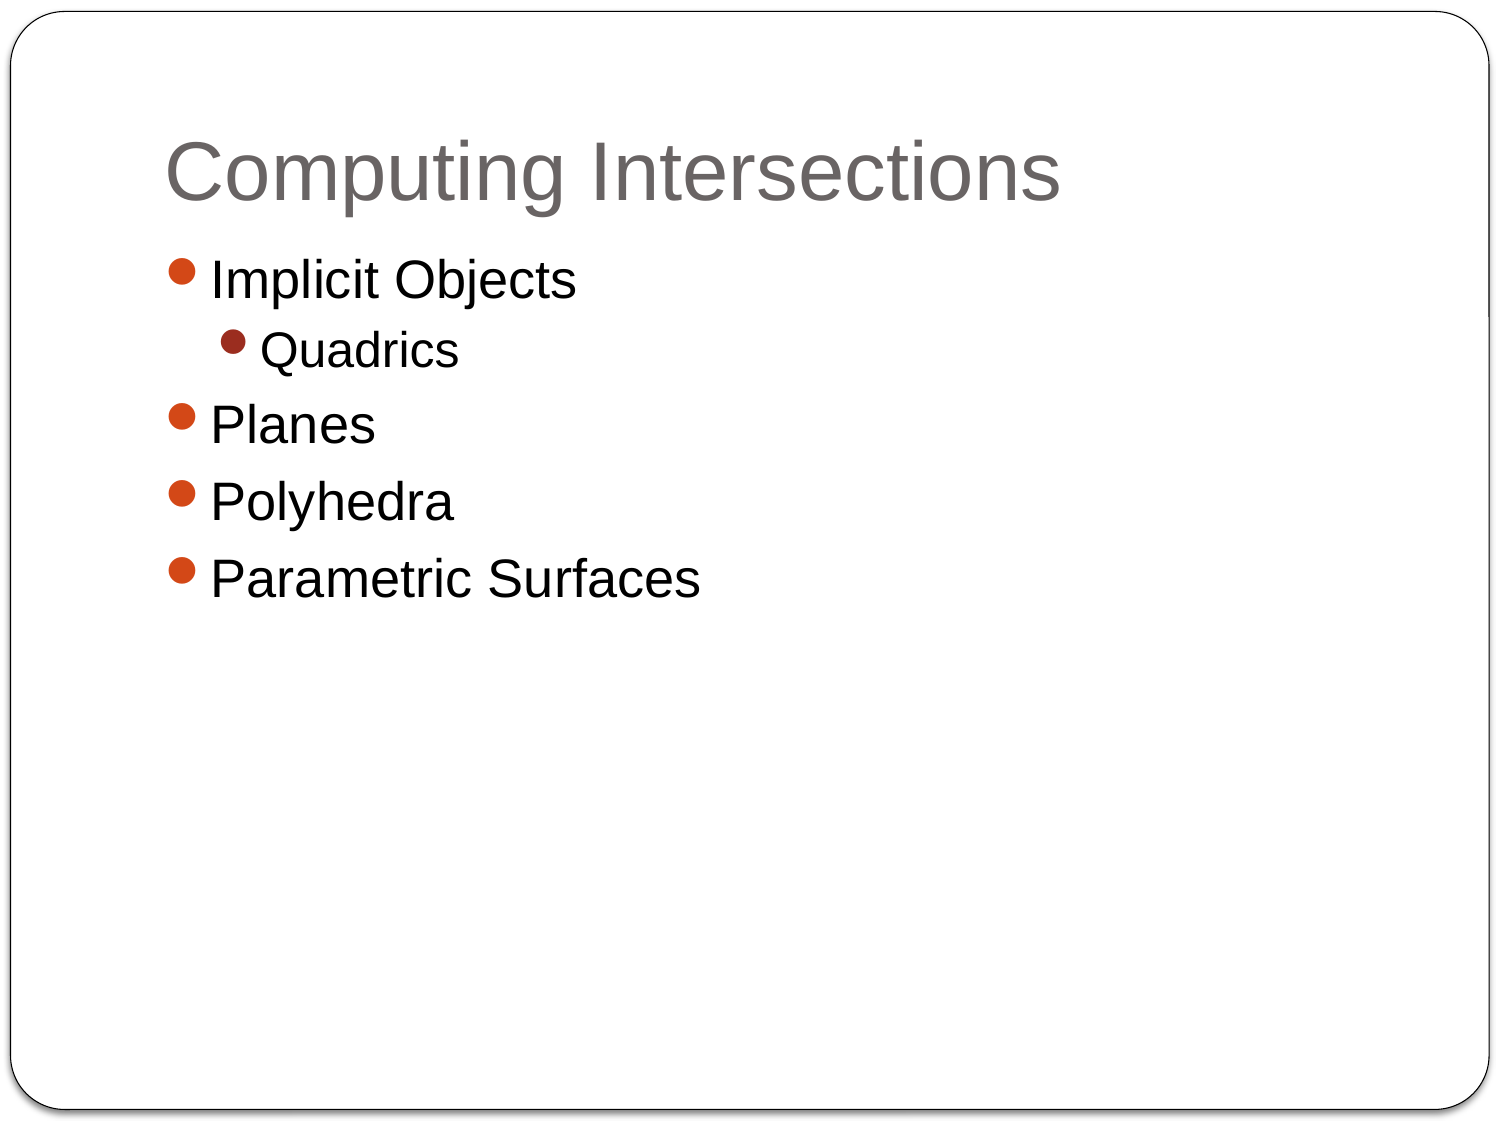

# Computing Intersections
Implicit Objects
Quadrics
Planes
Polyhedra
Parametric Surfaces